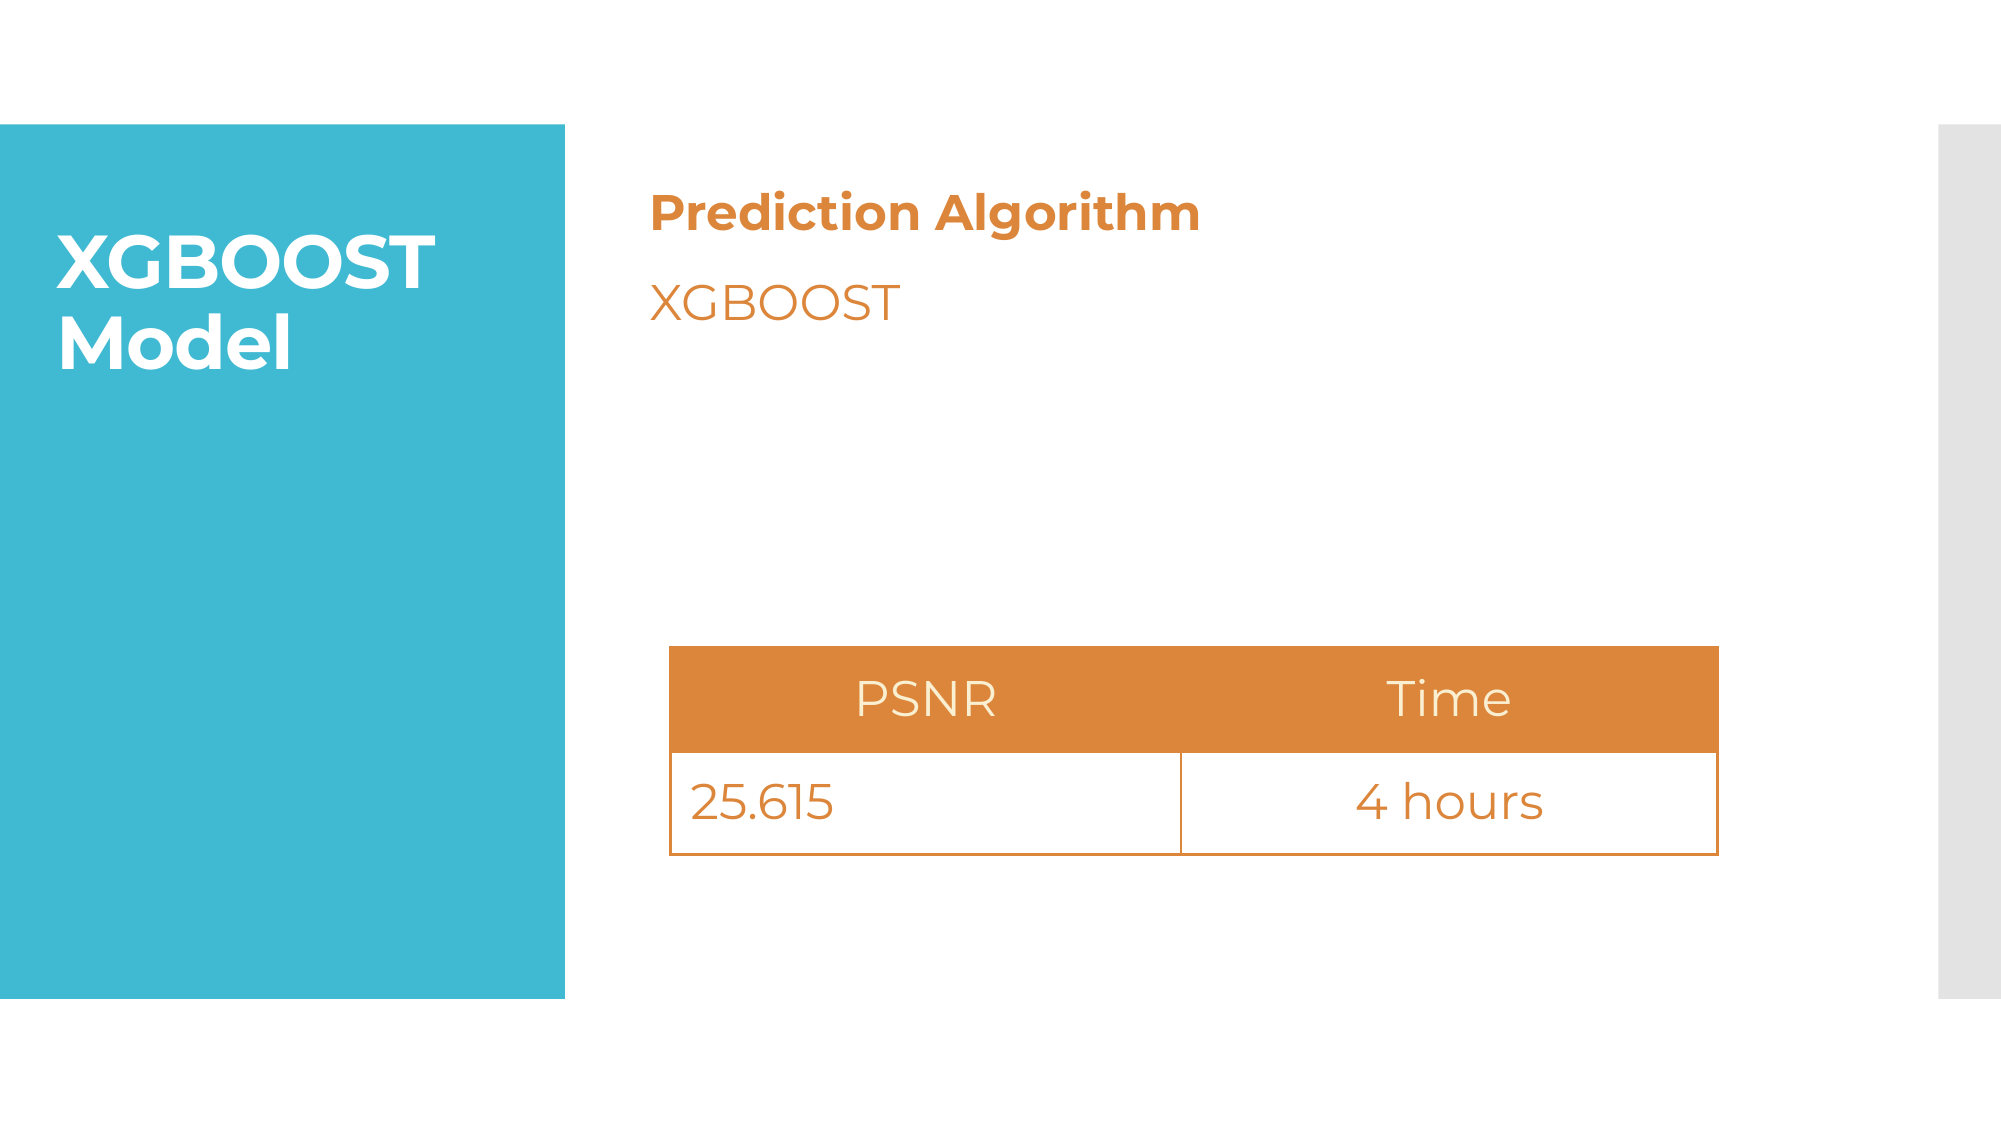

Prediction Algorithm
XGBOOST

# XGBOOST Model
| PSNR | Time |
| --- | --- |
| 25.615 | 4 hours |